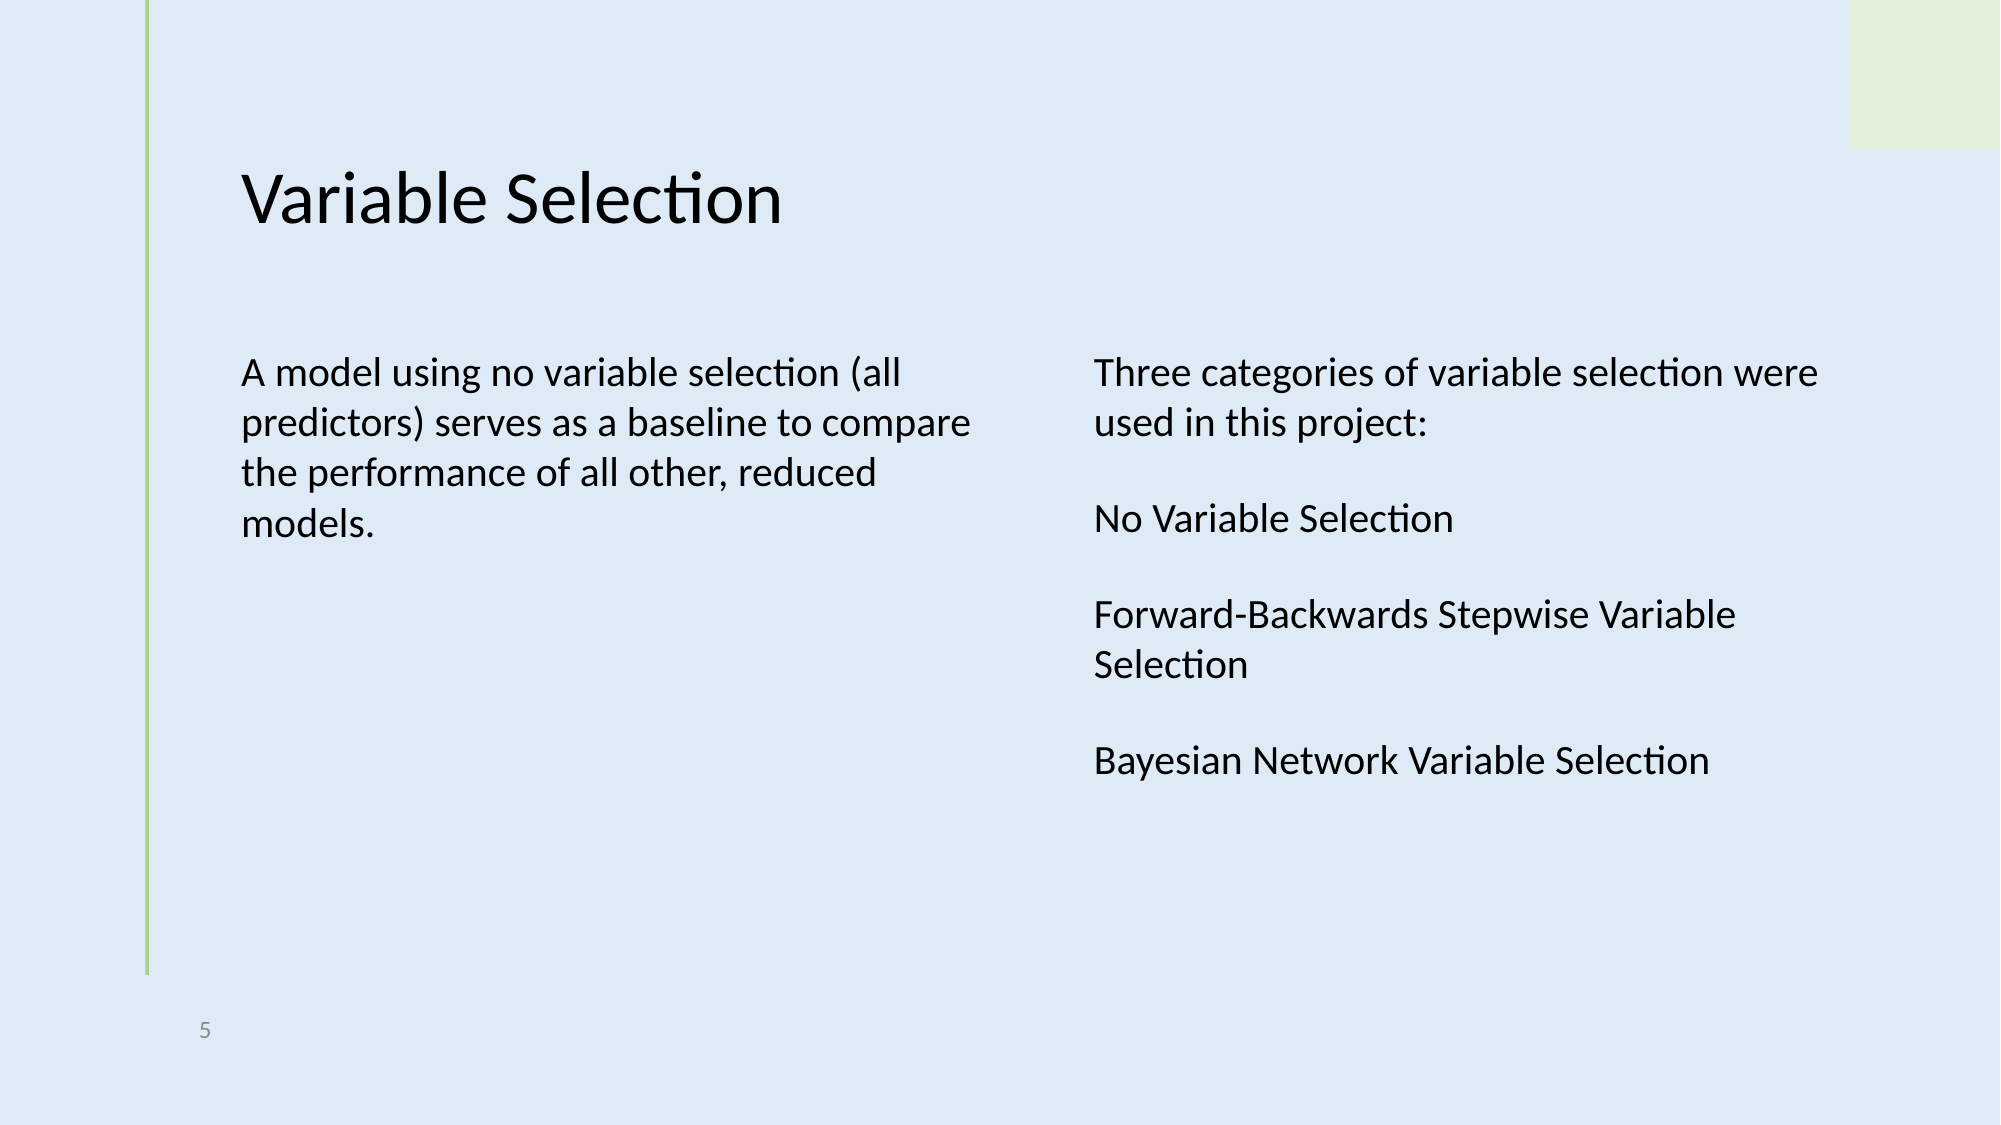

# Variable Selection
A model using no variable selection (all predictors) serves as a baseline to compare the performance of all other, reduced models.
Three categories of variable selection were used in this project:
No Variable Selection
Forward-Backwards Stepwise Variable Selection
Bayesian Network Variable Selection
5